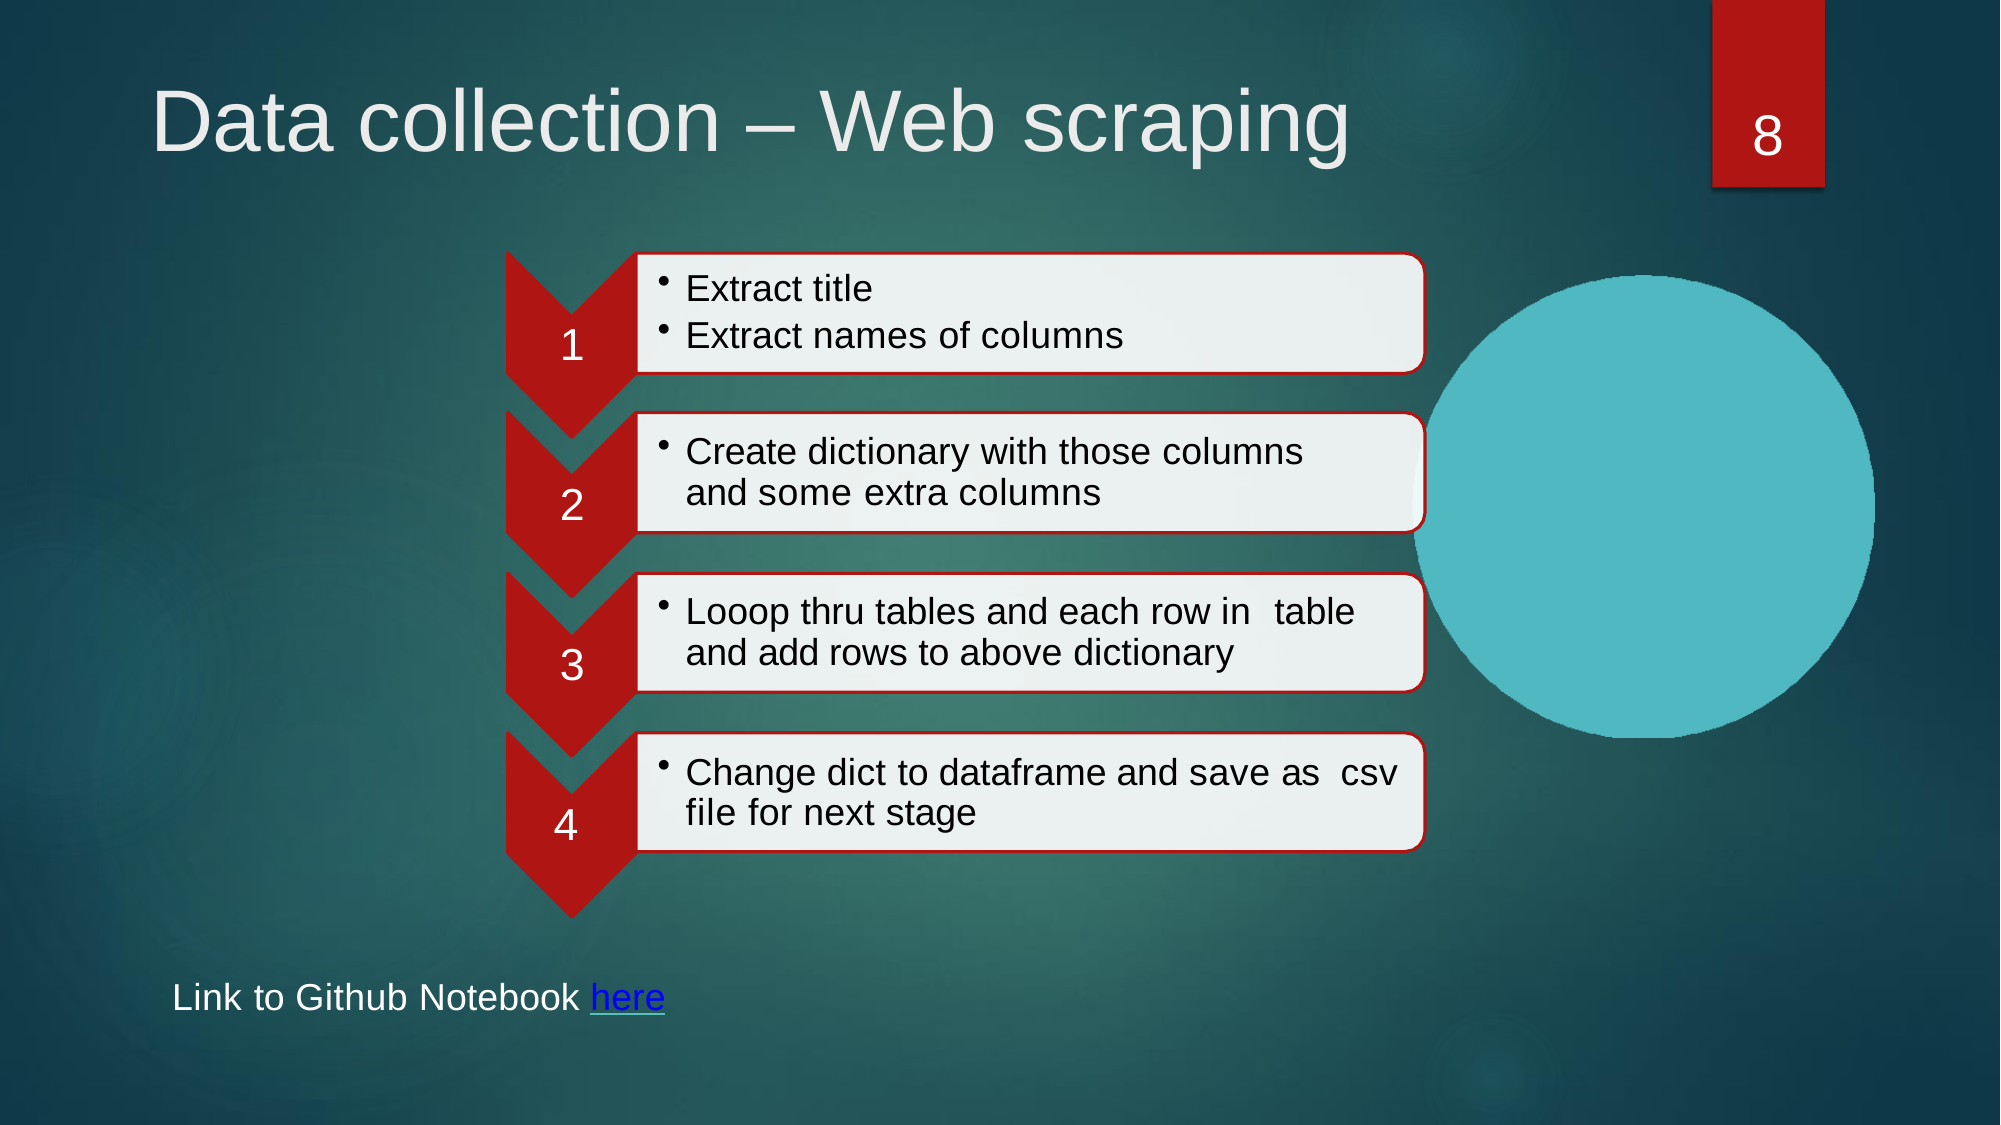

# Data collection – Web scraping
8

Extract title
Extract names of columns
1

Create dictionary with those columns  and some extra columns
2

Looop thru tables and each row in  table and add rows to above dictionary
3

Change dict to dataframe and save as  csv file for next stage
4
Link to Github Notebook here